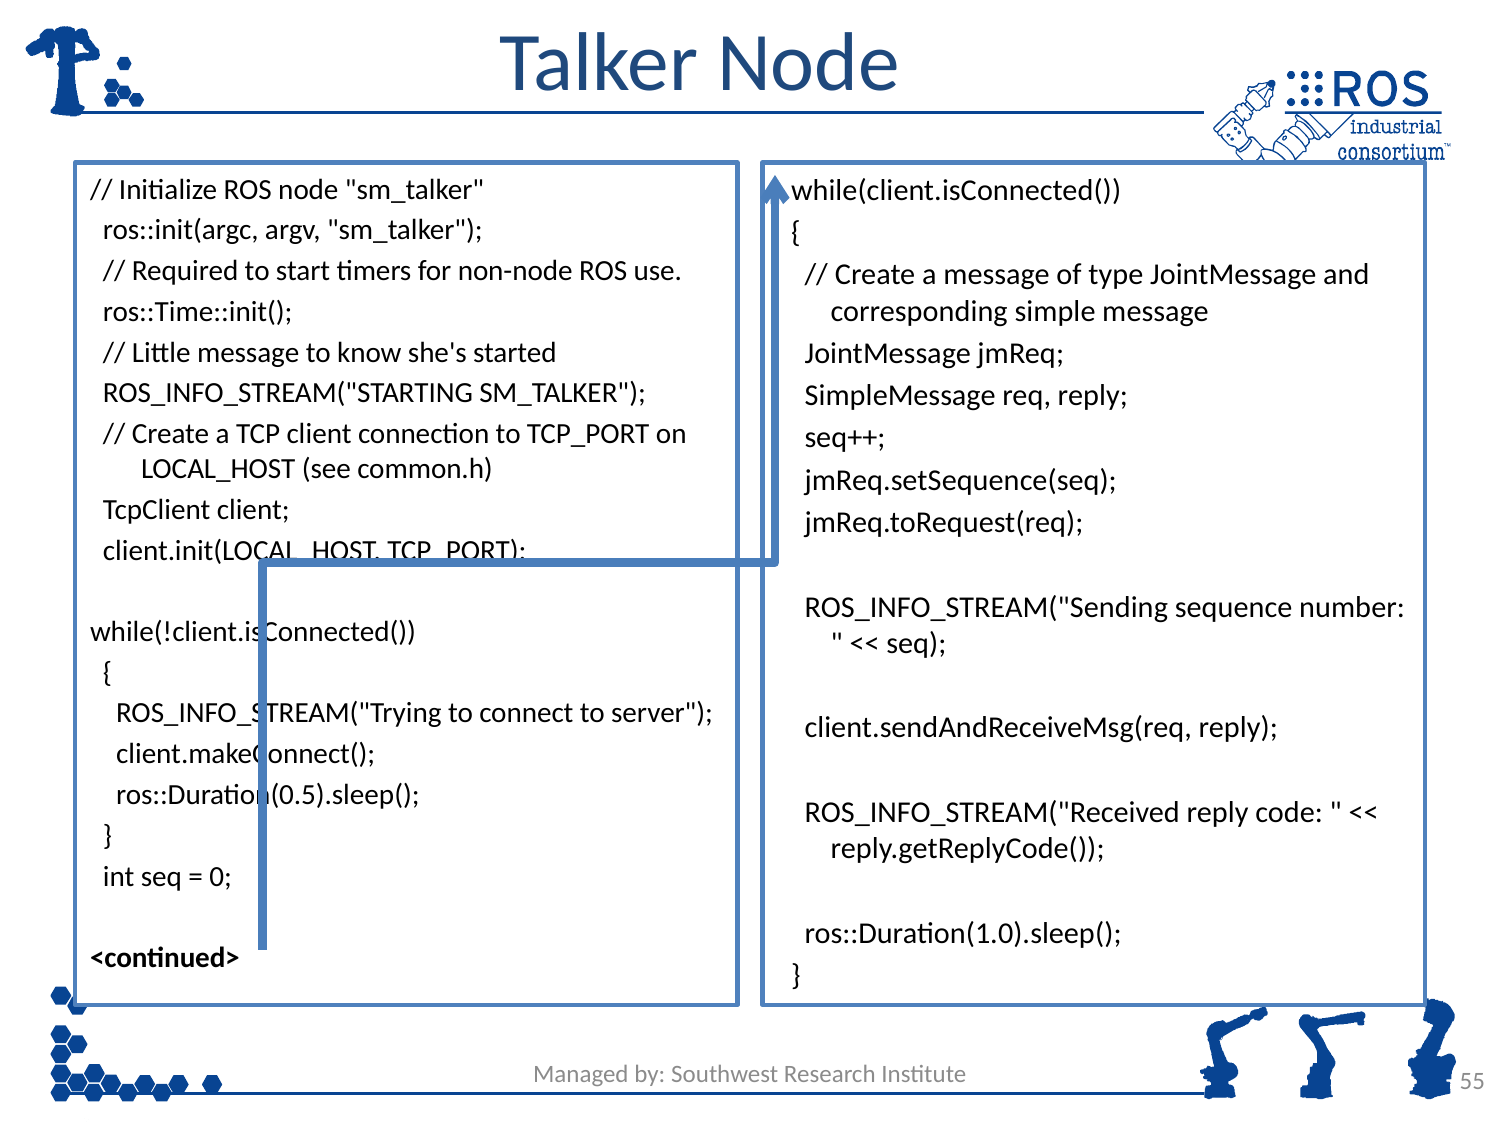

# Talker Node
// Initialize ROS node "sm_talker"
  ros::init(argc, argv, "sm_talker");
  // Required to start timers for non-node ROS use.
  ros::Time::init();
  // Little message to know she's started
  ROS_INFO_STREAM("STARTING SM_TALKER");
  // Create a TCP client connection to TCP_PORT on LOCAL_HOST (see common.h)
  TcpClient client;
  client.init(LOCAL_HOST, TCP_PORT);

while(!client.isConnected())
  {
    ROS_INFO_STREAM("Trying to connect to server");
    client.makeConnect();
    ros::Duration(0.5).sleep();
  }
  int seq = 0;

<continued>

  while(client.isConnected())
  {
    // Create a message of type JointMessage and corresponding simple message
    JointMessage jmReq;
    SimpleMessage req, reply;
    seq++;
    jmReq.setSequence(seq);
    jmReq.toRequest(req);

    ROS_INFO_STREAM("Sending sequence number: " << seq);

    client.sendAndReceiveMsg(req, reply);

    ROS_INFO_STREAM("Received reply code: " << reply.getReplyCode());

    ros::Duration(1.0).sleep();
  }

Managed by: Southwest Research Institute
55